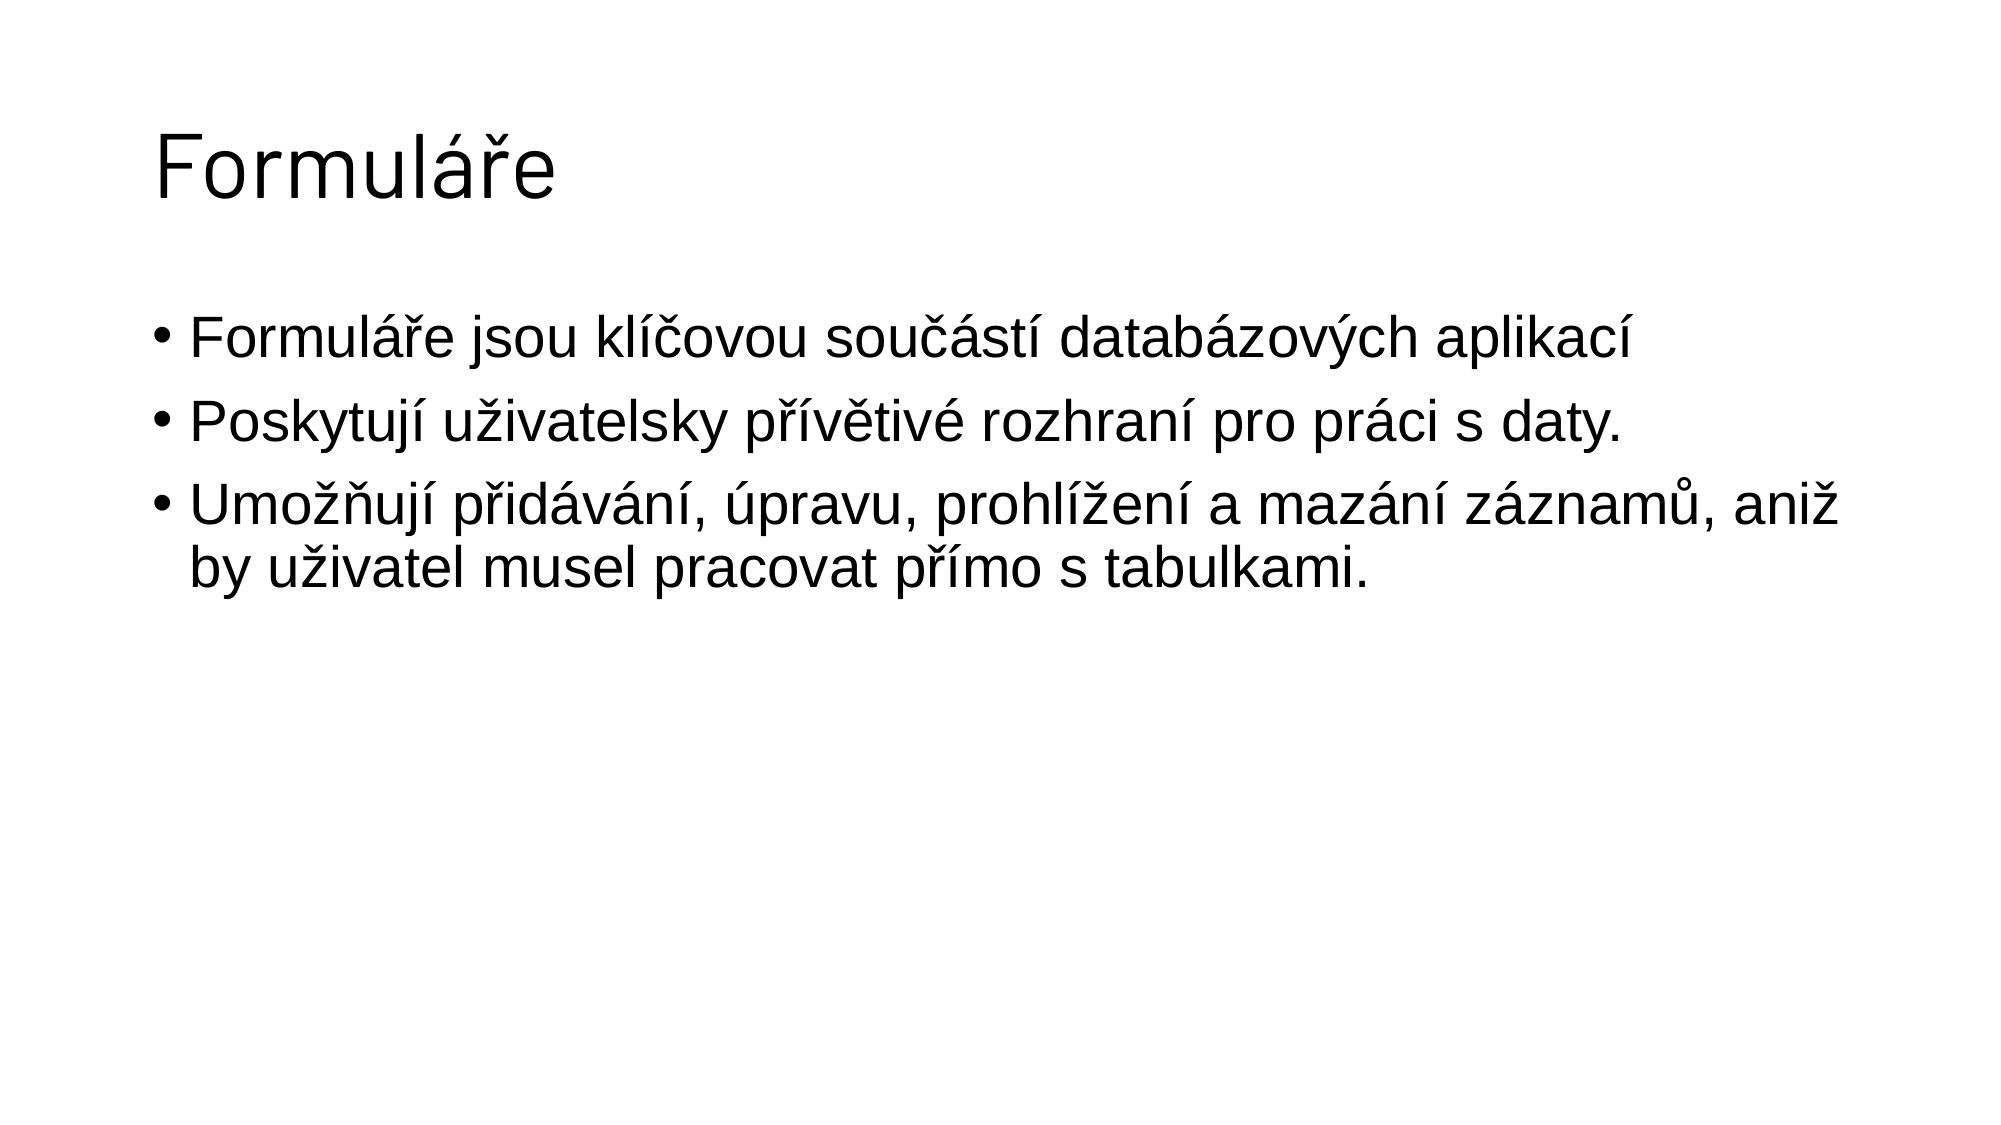

# Formuláře
Formuláře jsou klíčovou součástí databázových aplikací
Poskytují uživatelsky přívětivé rozhraní pro práci s daty.
Umožňují přidávání, úpravu, prohlížení a mazání záznamů, aniž by uživatel musel pracovat přímo s tabulkami.